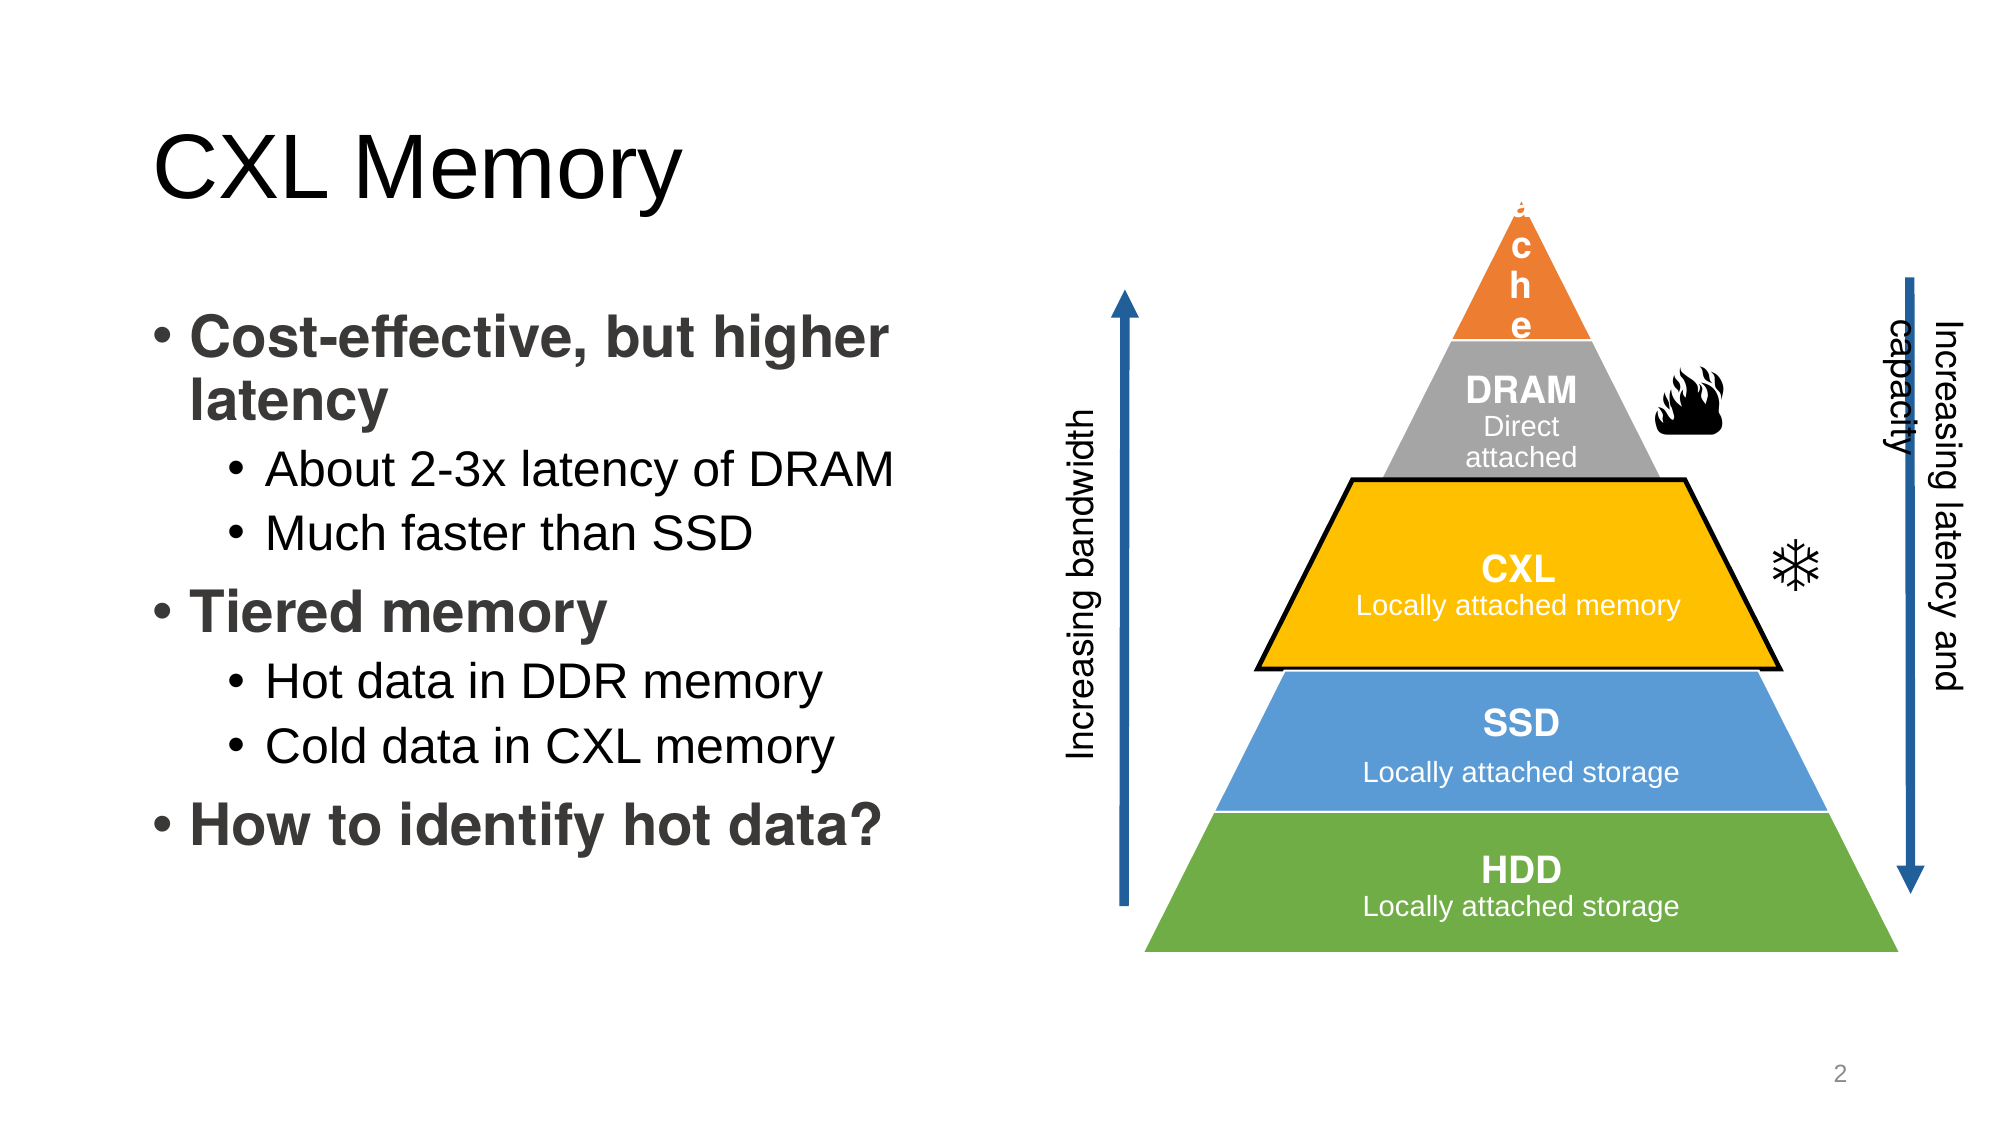

# CXL Memory
Cache
on chip
DRAM
Direct attached
CXL
Locally attached memory
SSD
Locally attached storage
HDD
Locally attached storage
Increasing latency and capacity
Increasing bandwidth
Cost-effective, but higher latency
About 2-3x latency of DRAM
Much faster than SSD
Tiered memory
Hot data in DDR memory
Cold data in CXL memory
How to identify hot data?
🔥
❄️
2